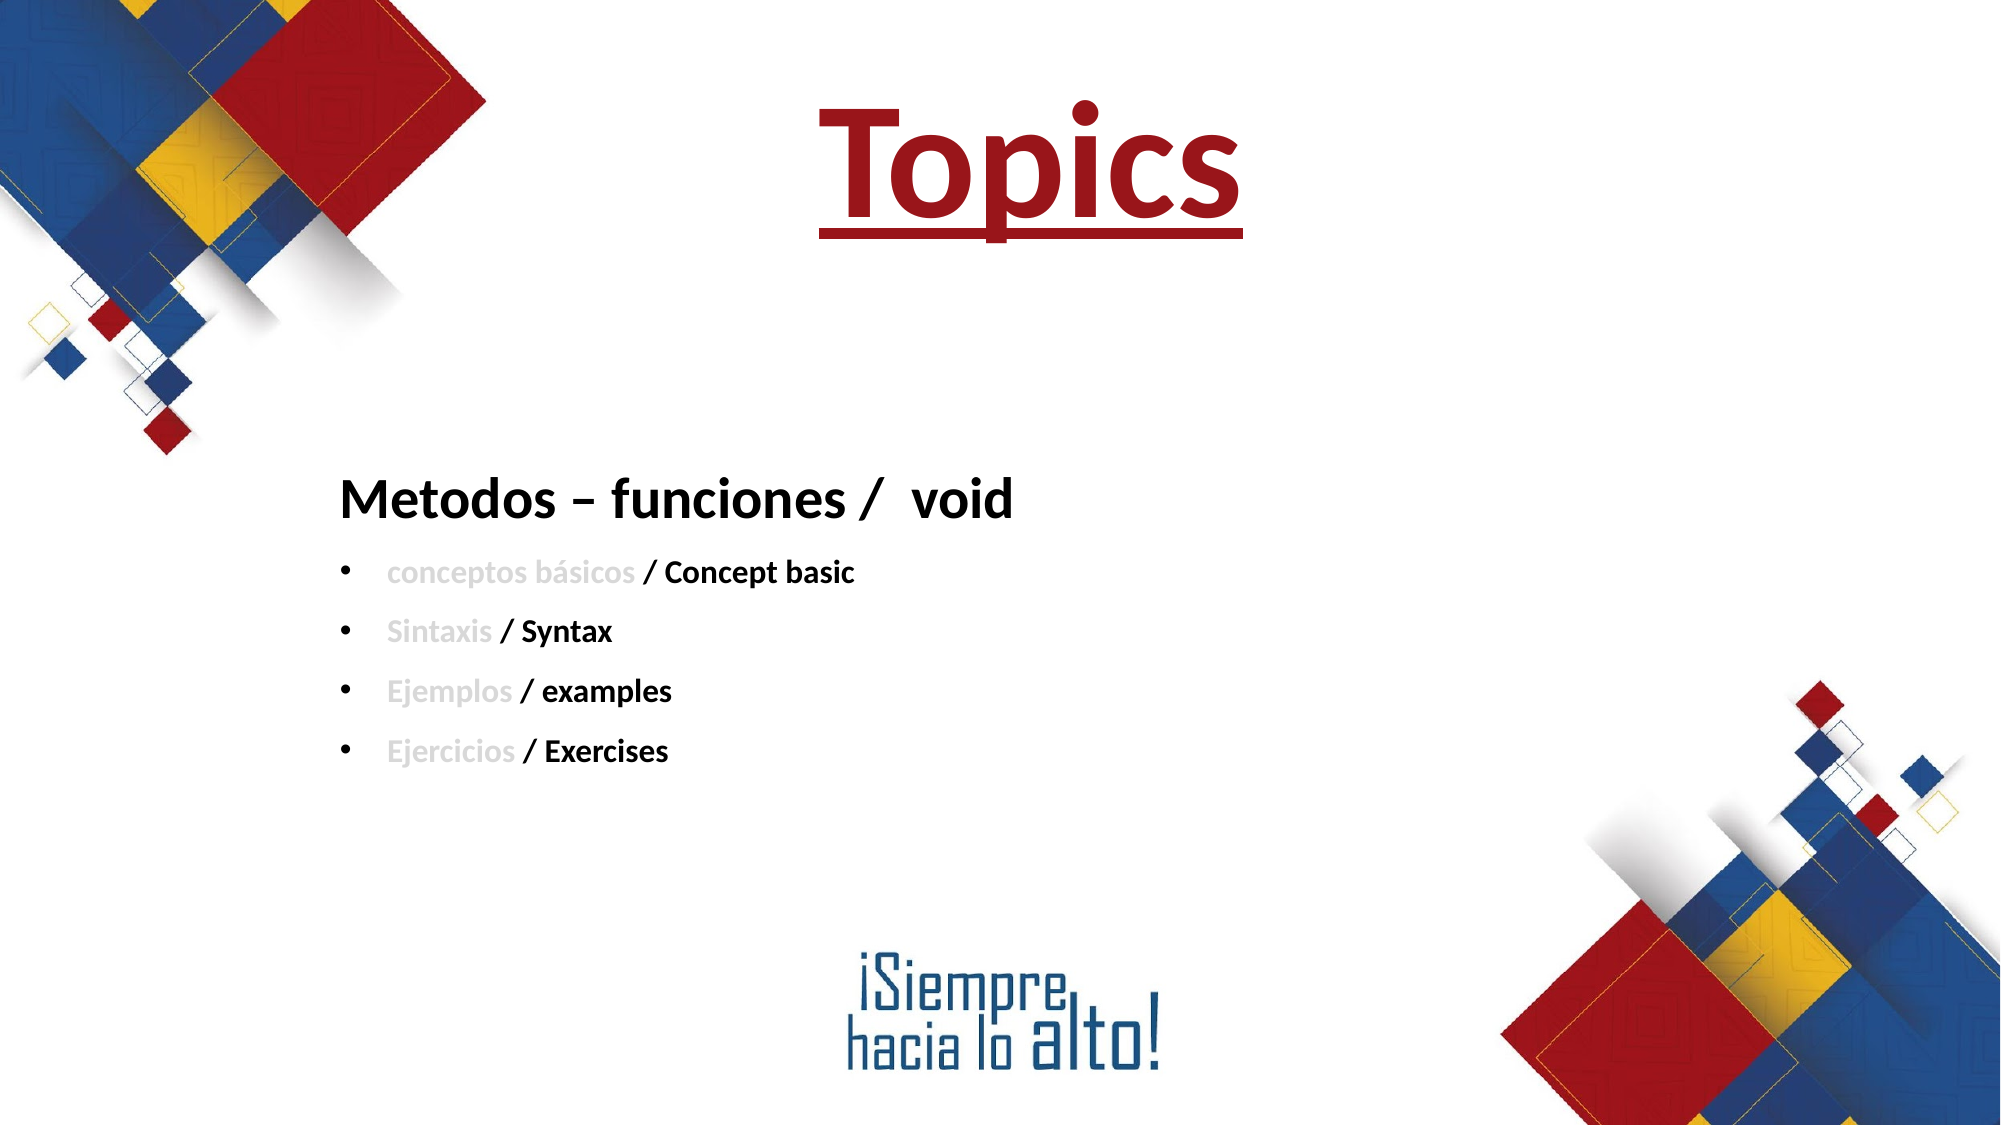

Topics
Metodos – funciones /  void
conceptos básicos / Concept basic
Sintaxis / Syntax
Ejemplos / examples
Ejercicios / Exercises